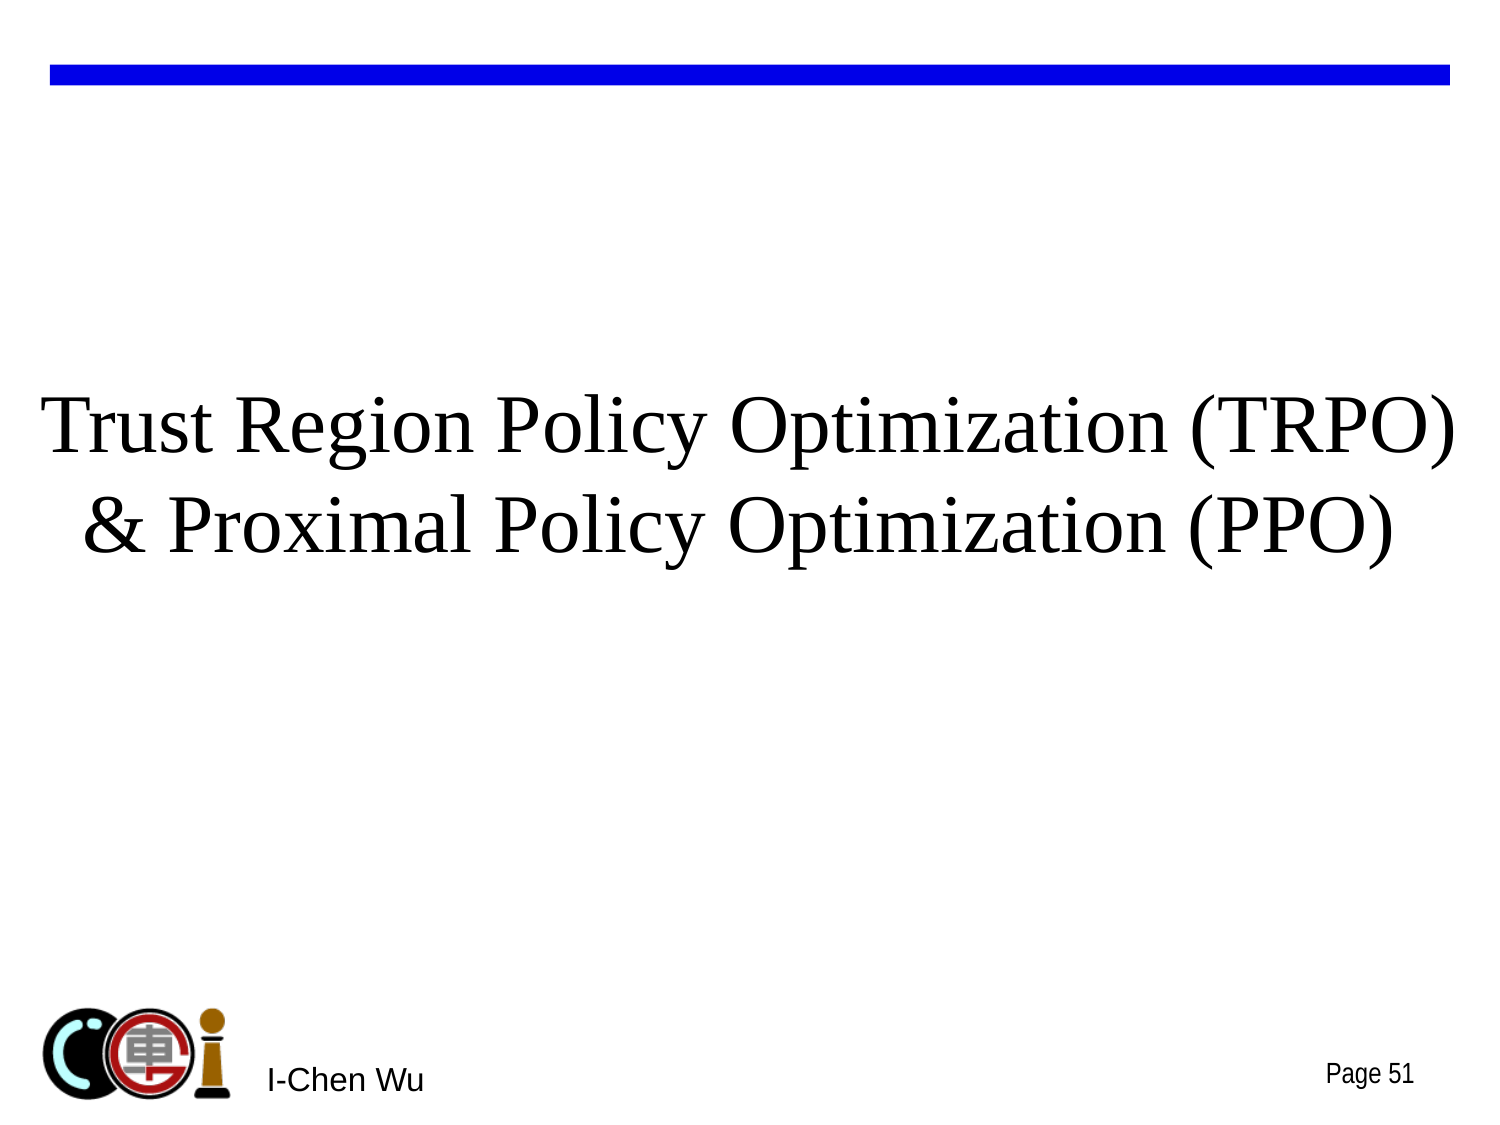

# Trust Region Policy Optimization (TRPO) & Proximal Policy Optimization (PPO)